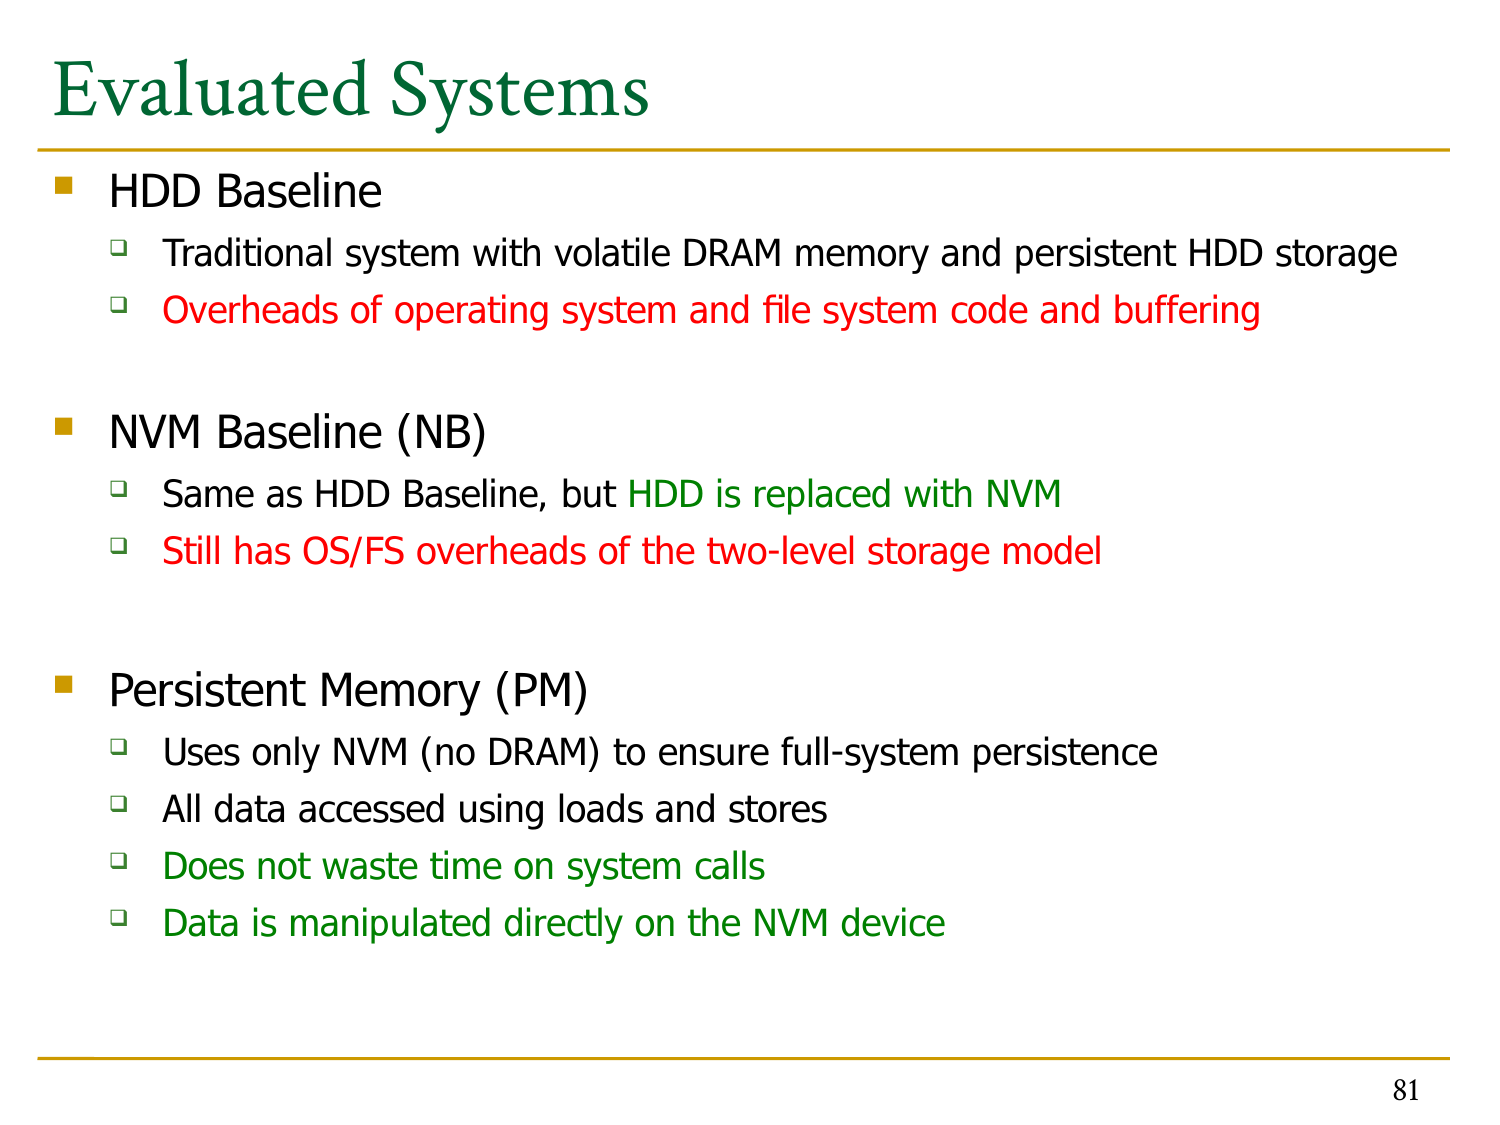

# Evaluated Systems
HDD Baseline
Traditional system with volatile DRAM memory and persistent HDD storage
Overheads of operating system and file system code and buffering

NVM Baseline (NB)
Same as HDD Baseline, but HDD is replaced with NVM
Still has OS/FS overheads of the two-level storage model

Persistent Memory (PM)
Uses only NVM (no DRAM) to ensure full-system persistence
All data accessed using loads and stores
Does not waste time on system calls
Data is manipulated directly on the NVM device
81